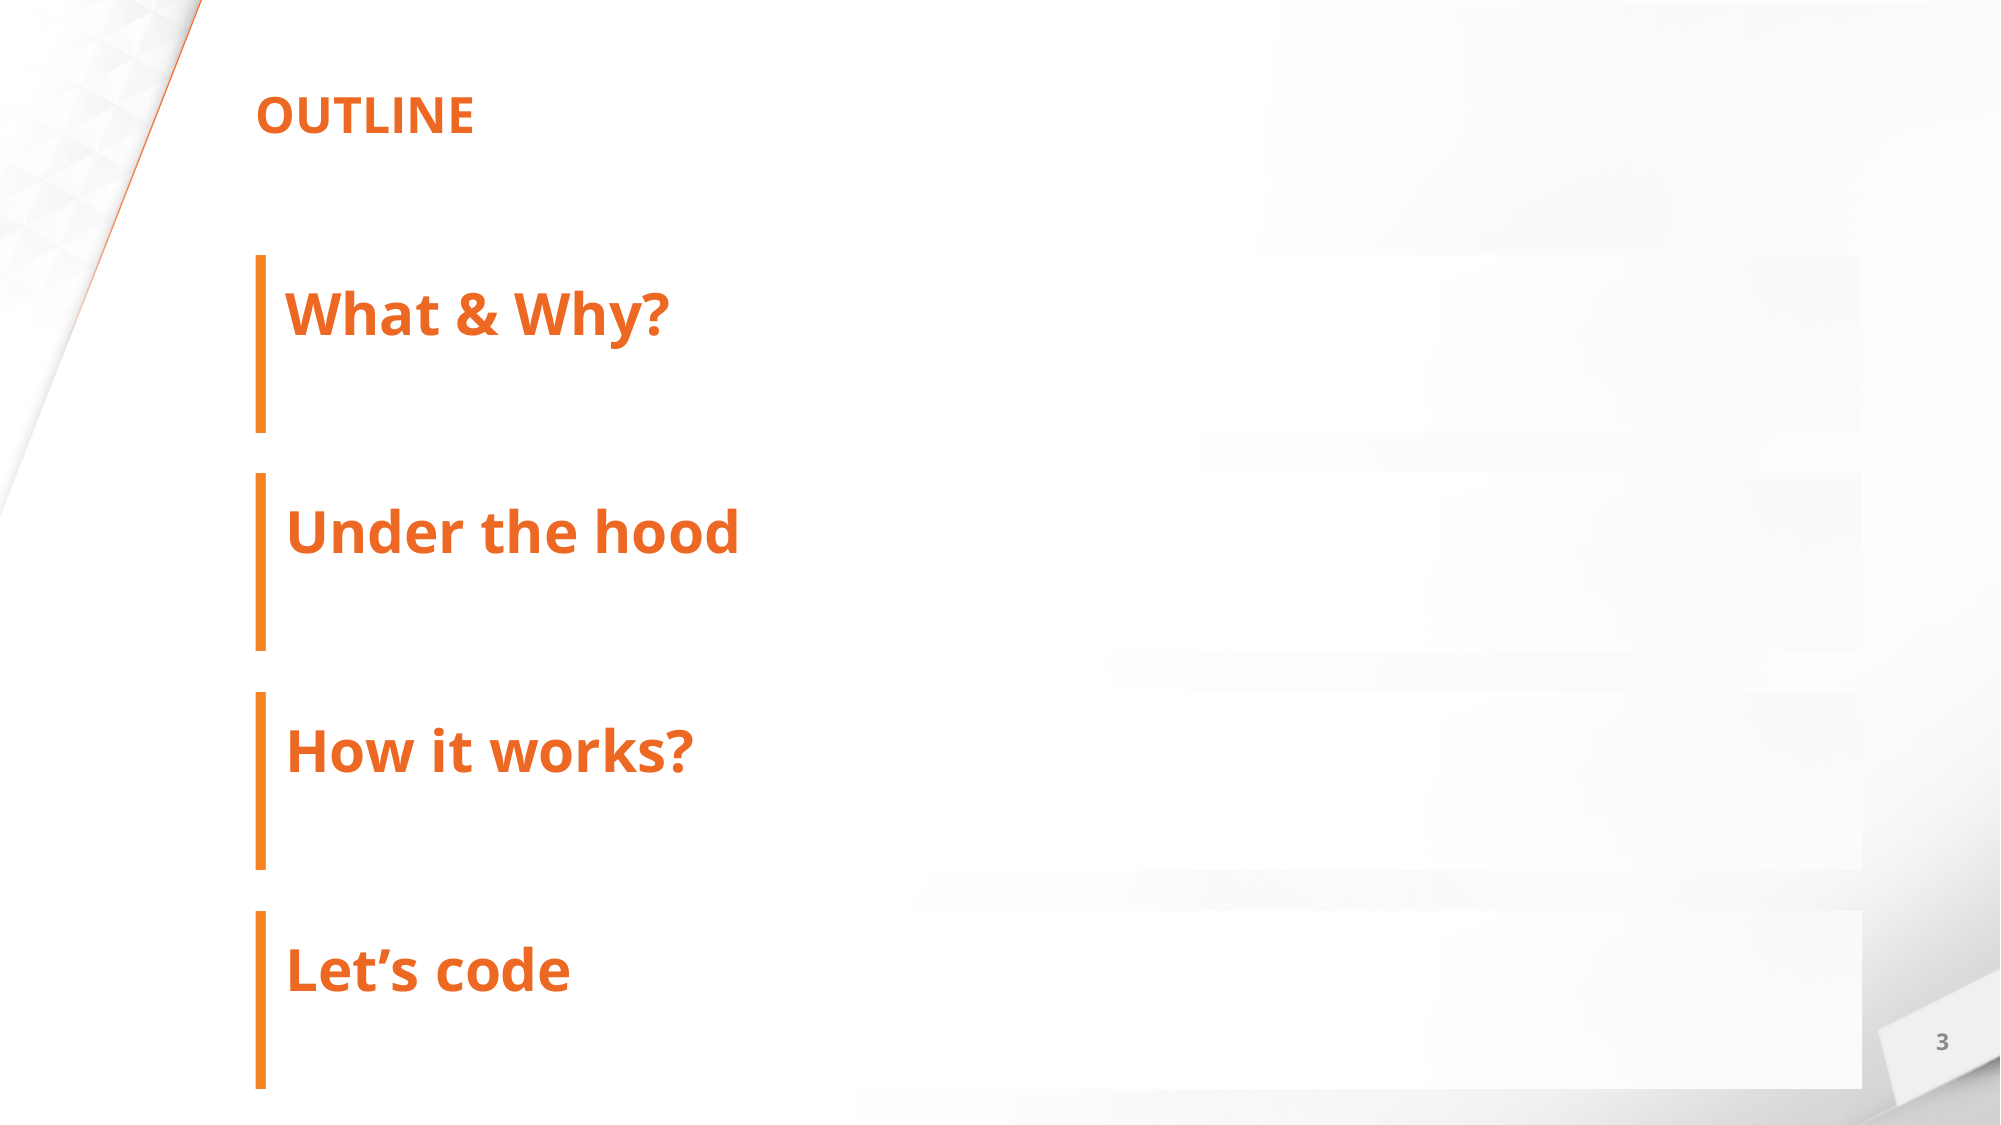

# Outline
What & Why?

Under the hood

How it works?

Let’s code
3